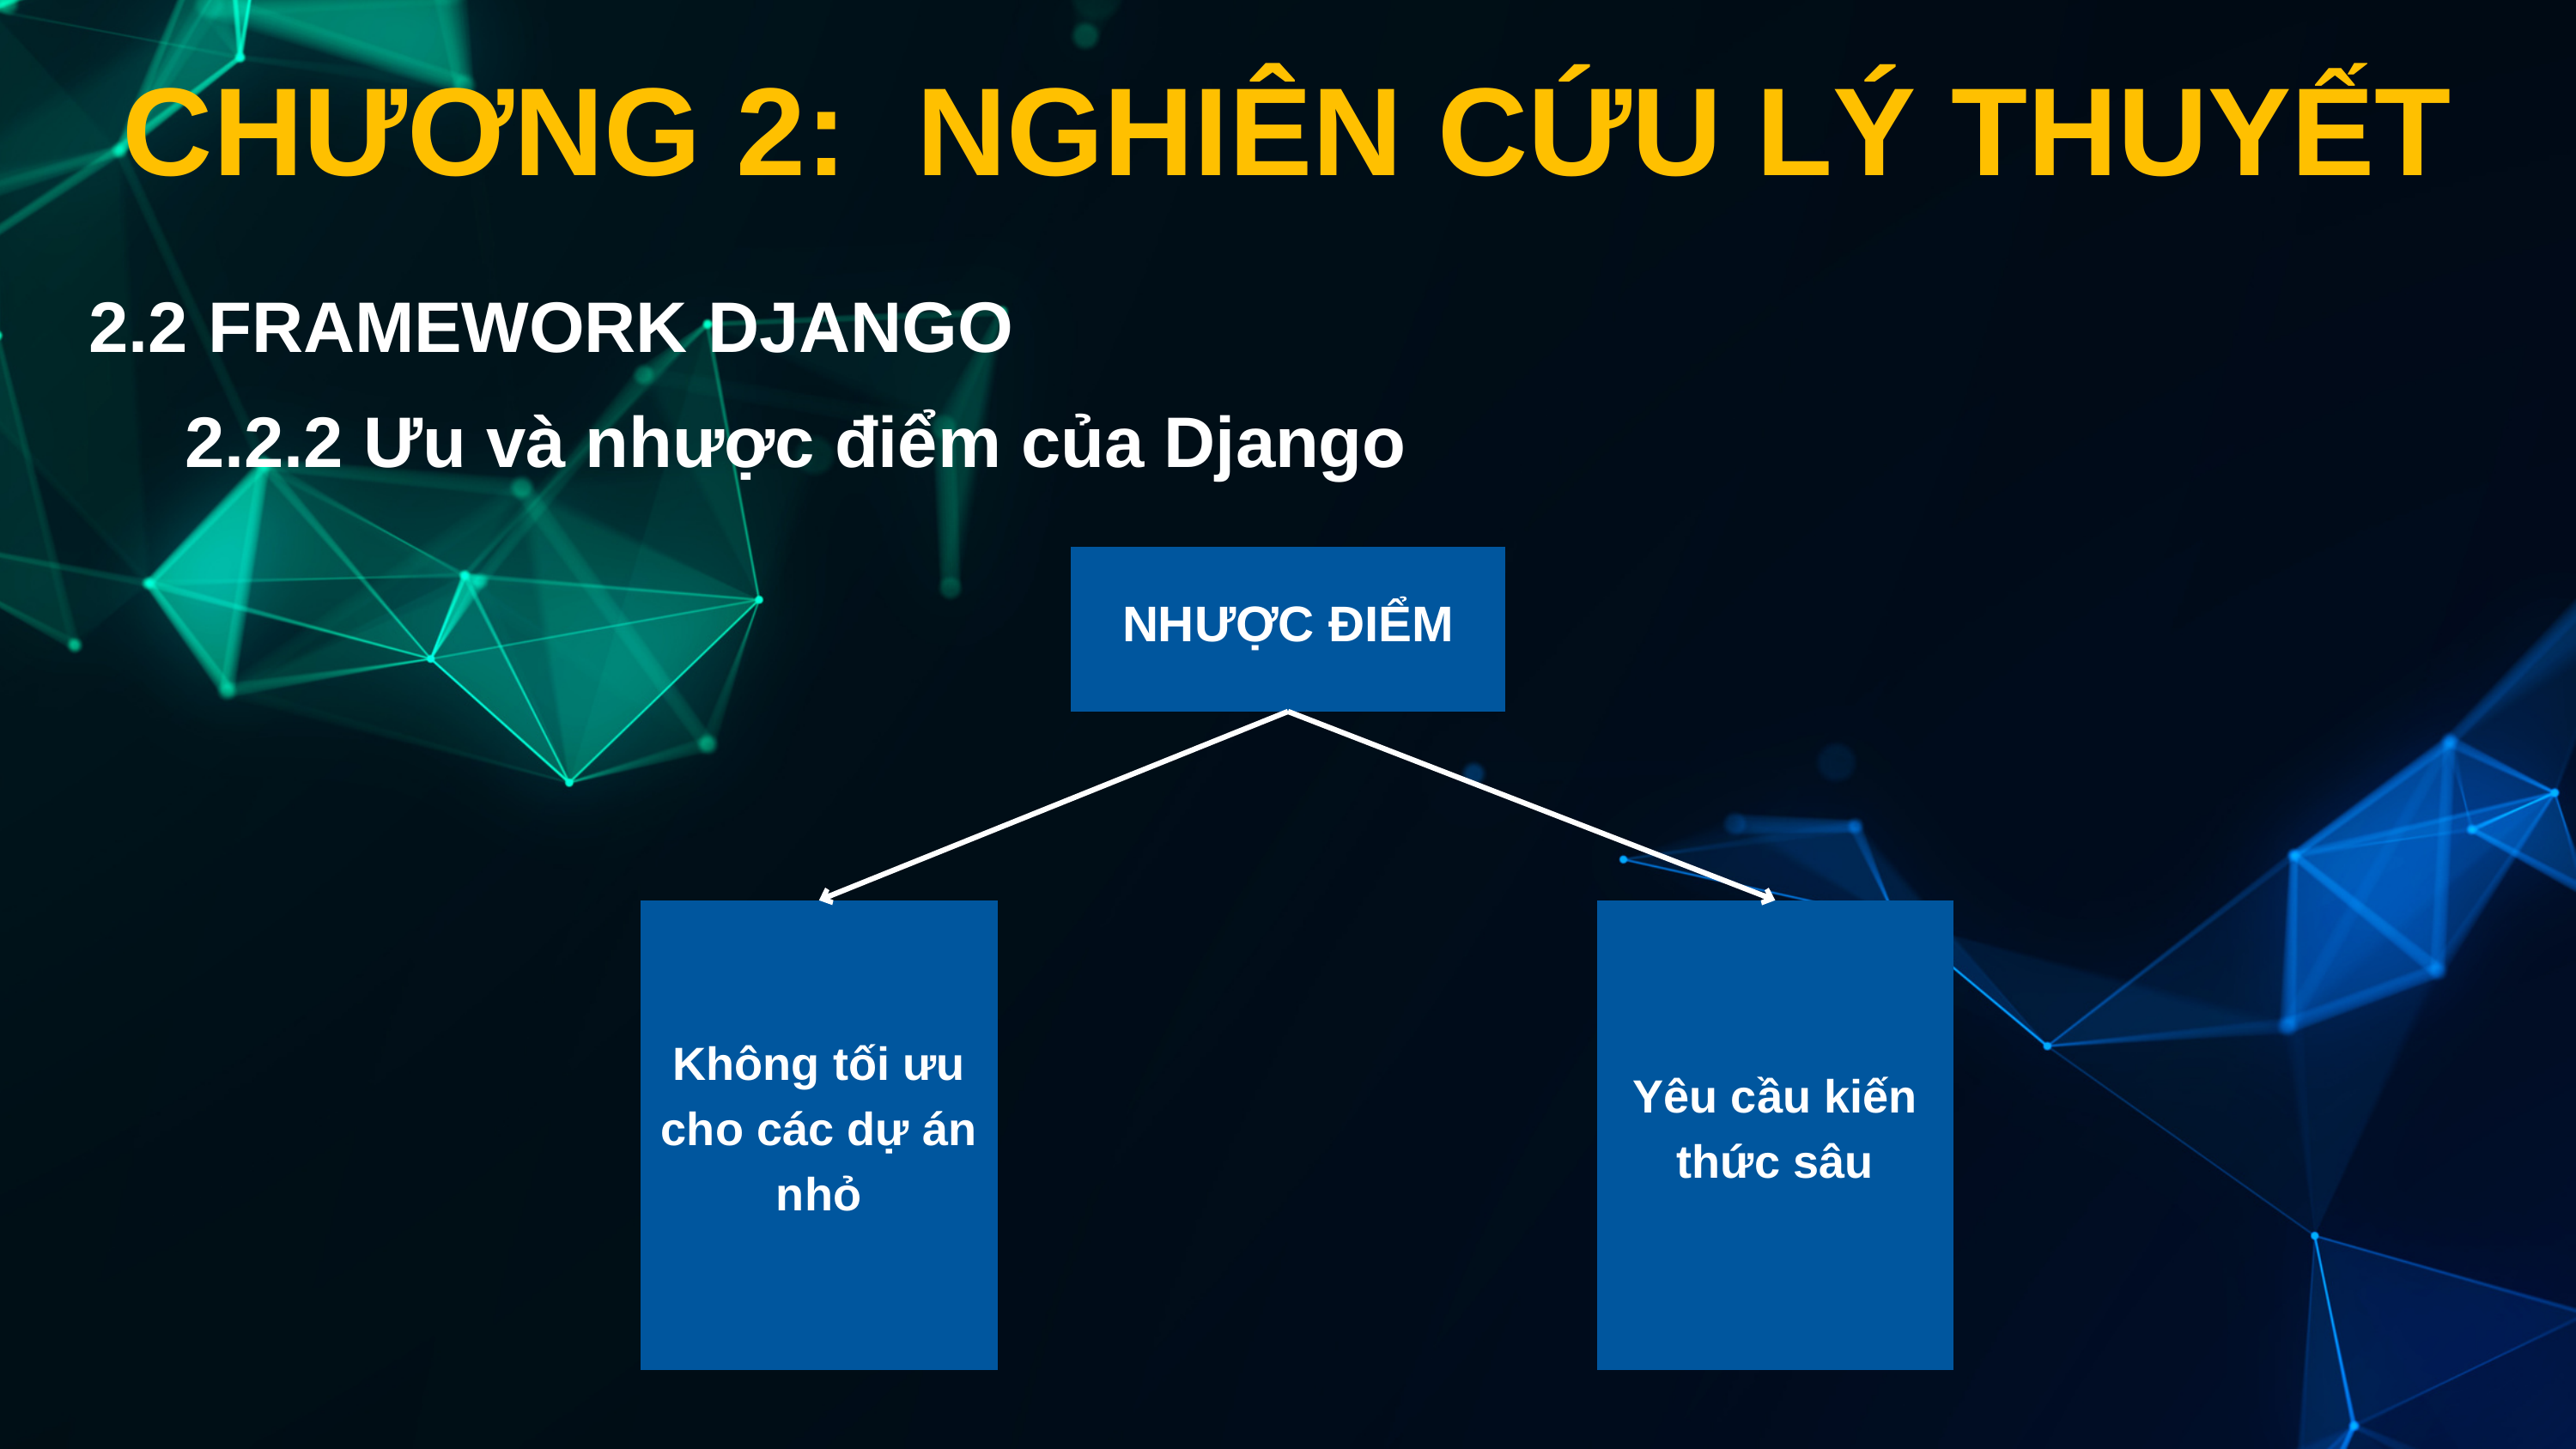

CHƯƠNG 2:  NGHIÊN CỨU LÝ THUYẾT
2.2 FRAMEWORK DJANGO
2.2.2 Ưu và nhược điểm của Django

NHƯỢC ĐIỂM

Không tối ưu cho các dự án nhỏ

Yêu cầu kiến thức sâu